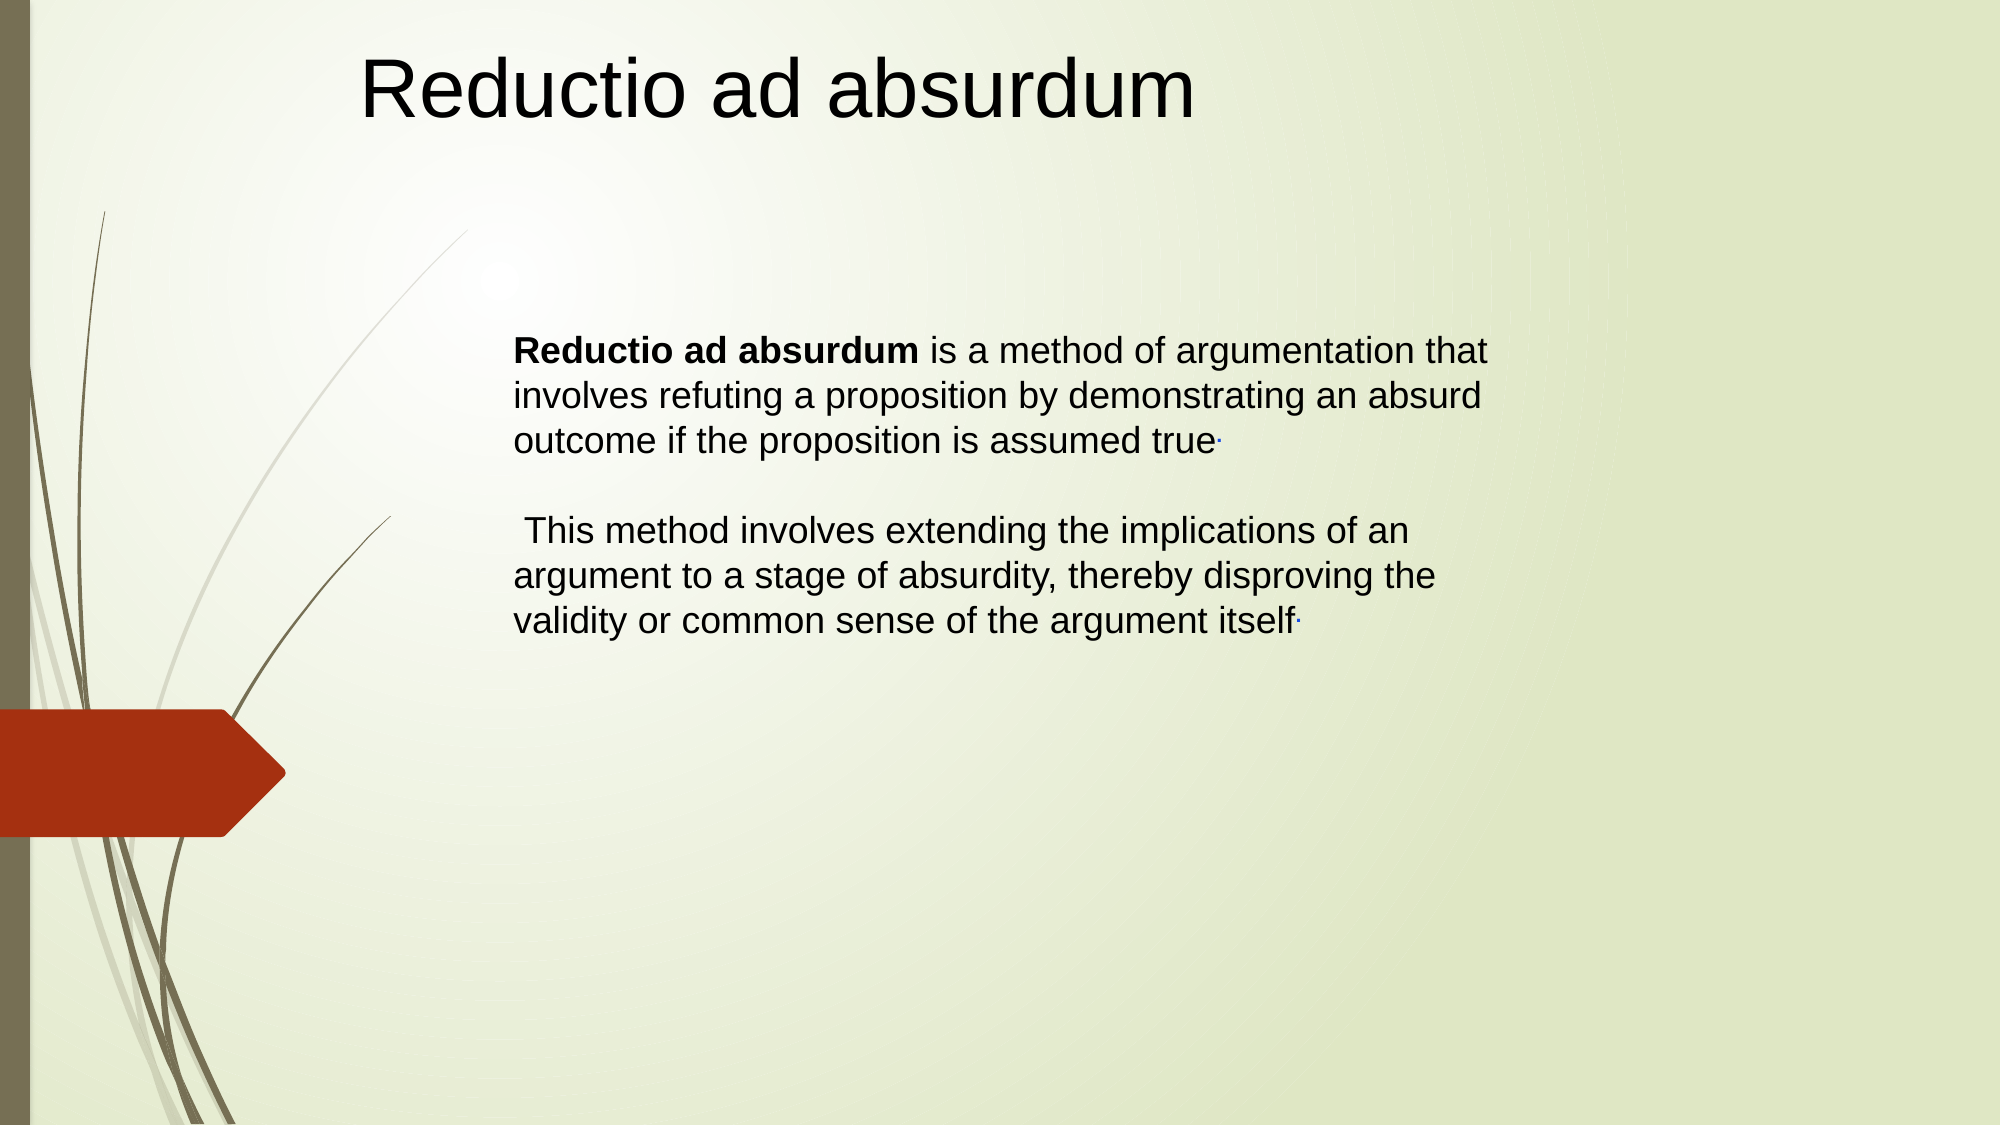

Reductio ad absurdum
Reductio ad absurdum is a method of argumentation that involves refuting a proposition by demonstrating an absurd outcome if the proposition is assumed true.

 This method involves extending the implications of an argument to a stage of absurdity, thereby disproving the validity or common sense of the argument itself.